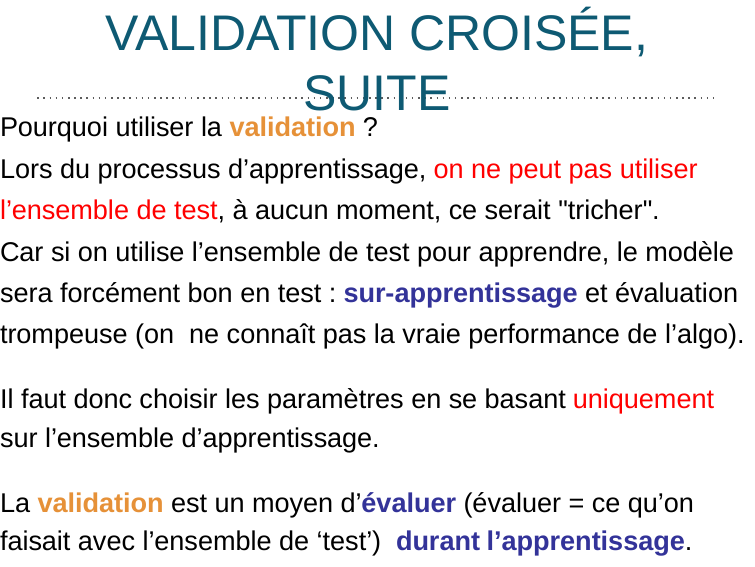

# VALIDATION CROISÉE, SUITE
Pourquoi utiliser la validation ?
Lors du processus d’apprentissage, on ne peut pas utiliser l’ensemble de test, à aucun moment, ce serait "tricher".
Car si on utilise l’ensemble de test pour apprendre, le modèle
sera forcément bon en test : sur-apprentissage et évaluation trompeuse (on  ne connaît pas la vraie performance de l’algo).

Il faut donc choisir les paramètres en se basant uniquement sur l’ensemble d’apprentissage.

La validation est un moyen d’évaluer (évaluer = ce qu’on faisait avec l’ensemble de ‘test’)  durant l’apprentissage.